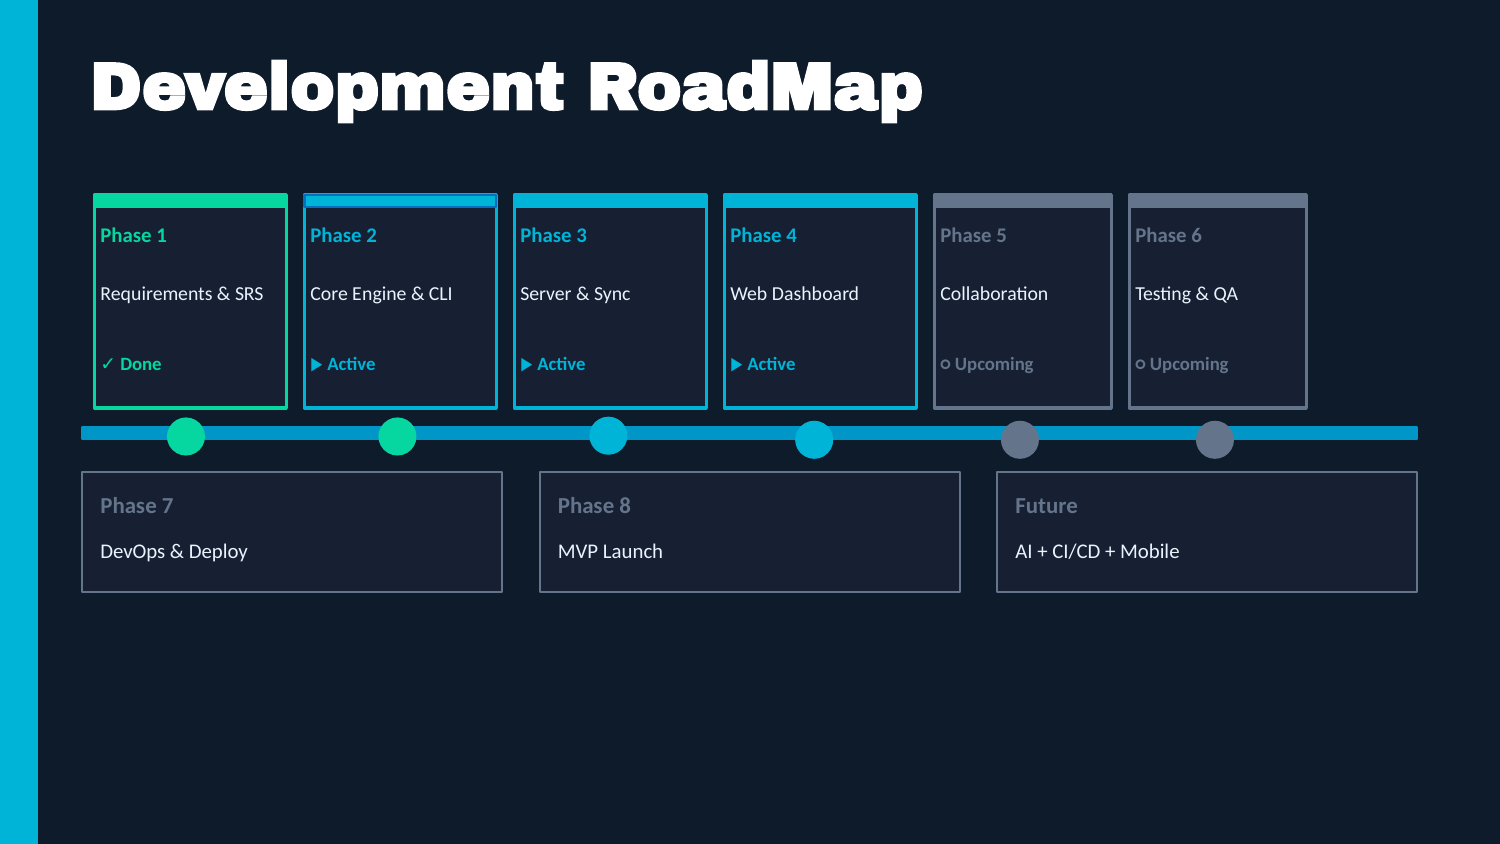

Development RoadMap

Phase 1
Phase 2
Phase 3
Phase 4
Phase 5
Phase 6
Requirements & SRS
Core Engine & CLI
Server & Sync
Web Dashboard
Collaboration
Testing & QA
✓ Done
▶ Active
▶ Active
▶ Active
○ Upcoming
○ Upcoming

Phase 7
Phase 8
Future
DevOps & Deploy
MVP Launch
AI + CI/CD + Mobile